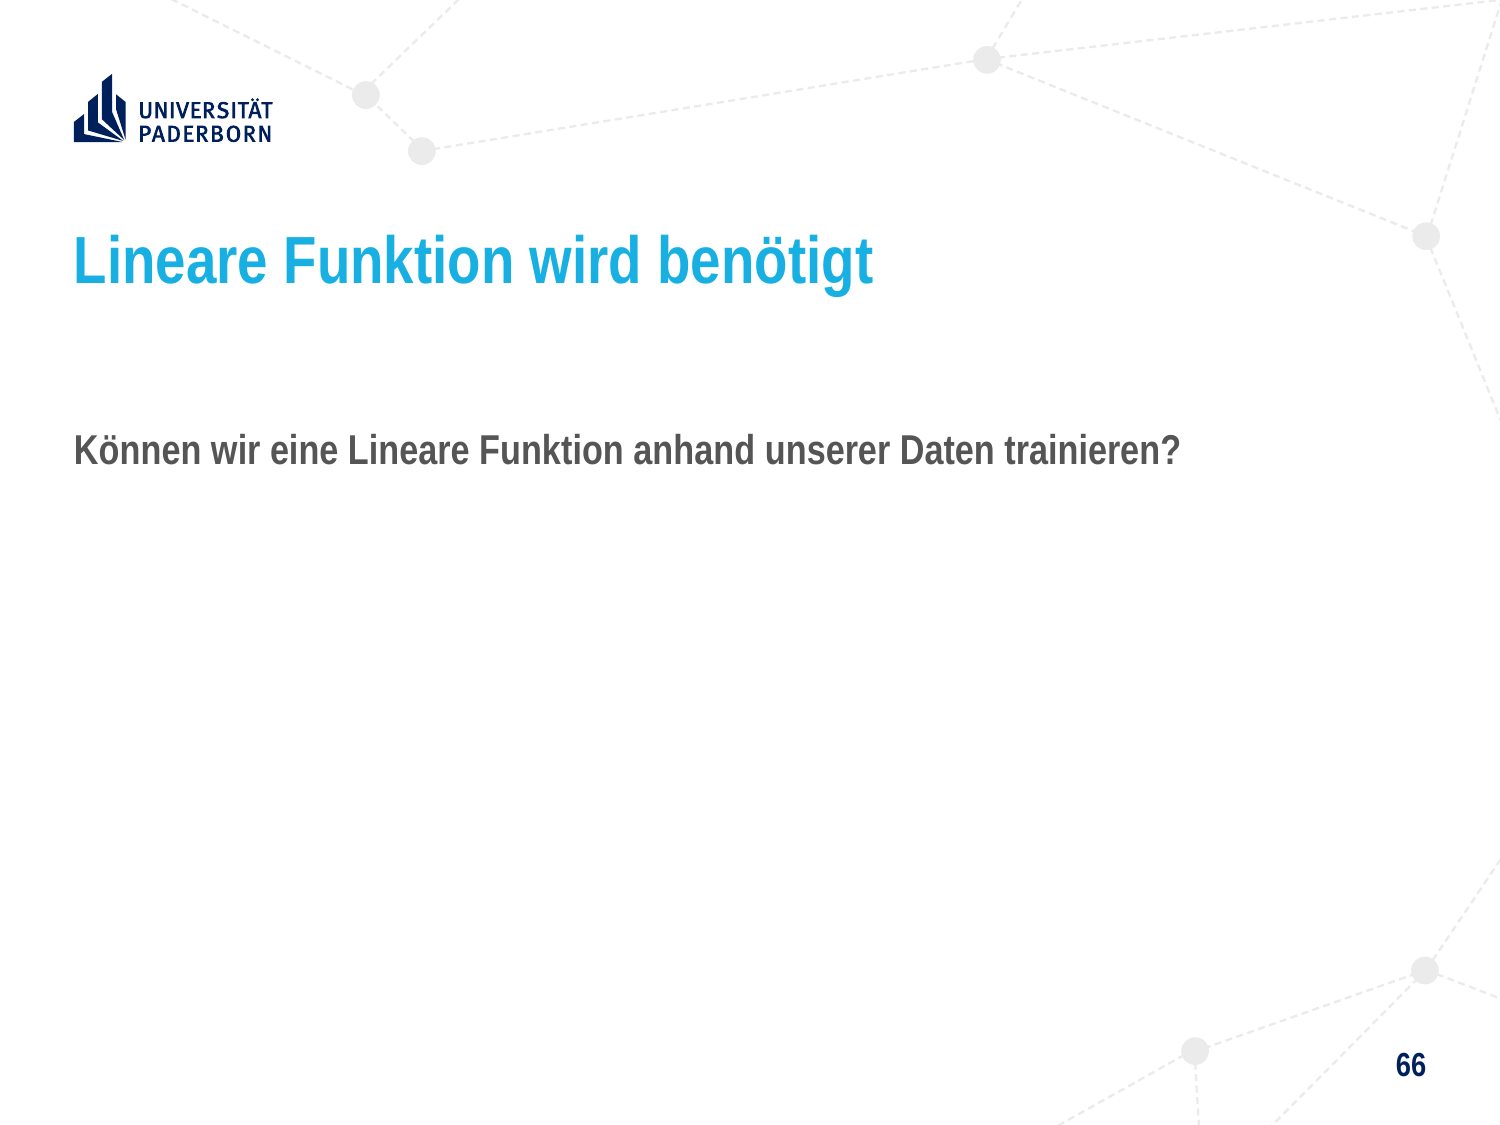

# Lineare Funktion wird benötigt
Können wir eine Lineare Funktion anhand unserer Daten trainieren?
66